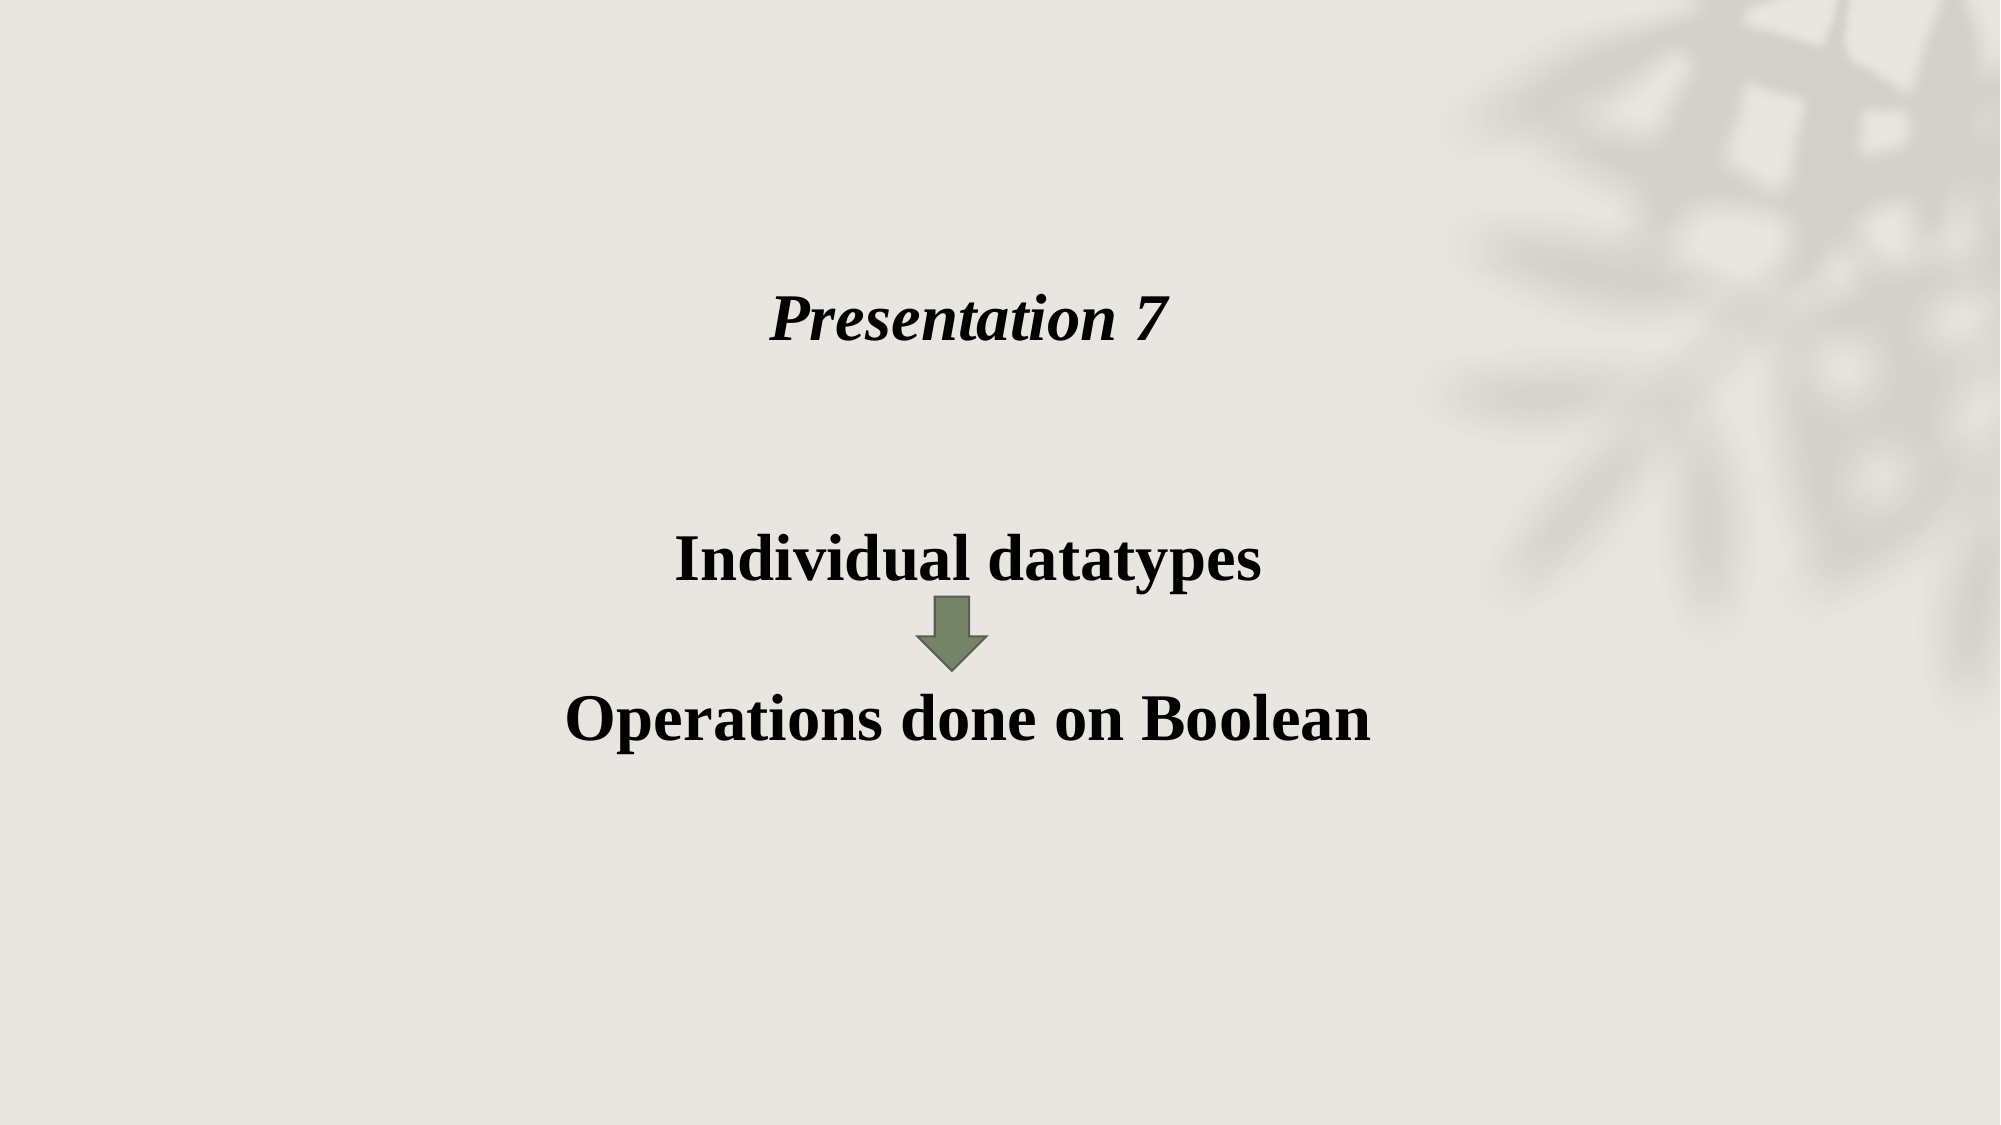

# Presentation 7 Individual datatypes Operations done on Boolean